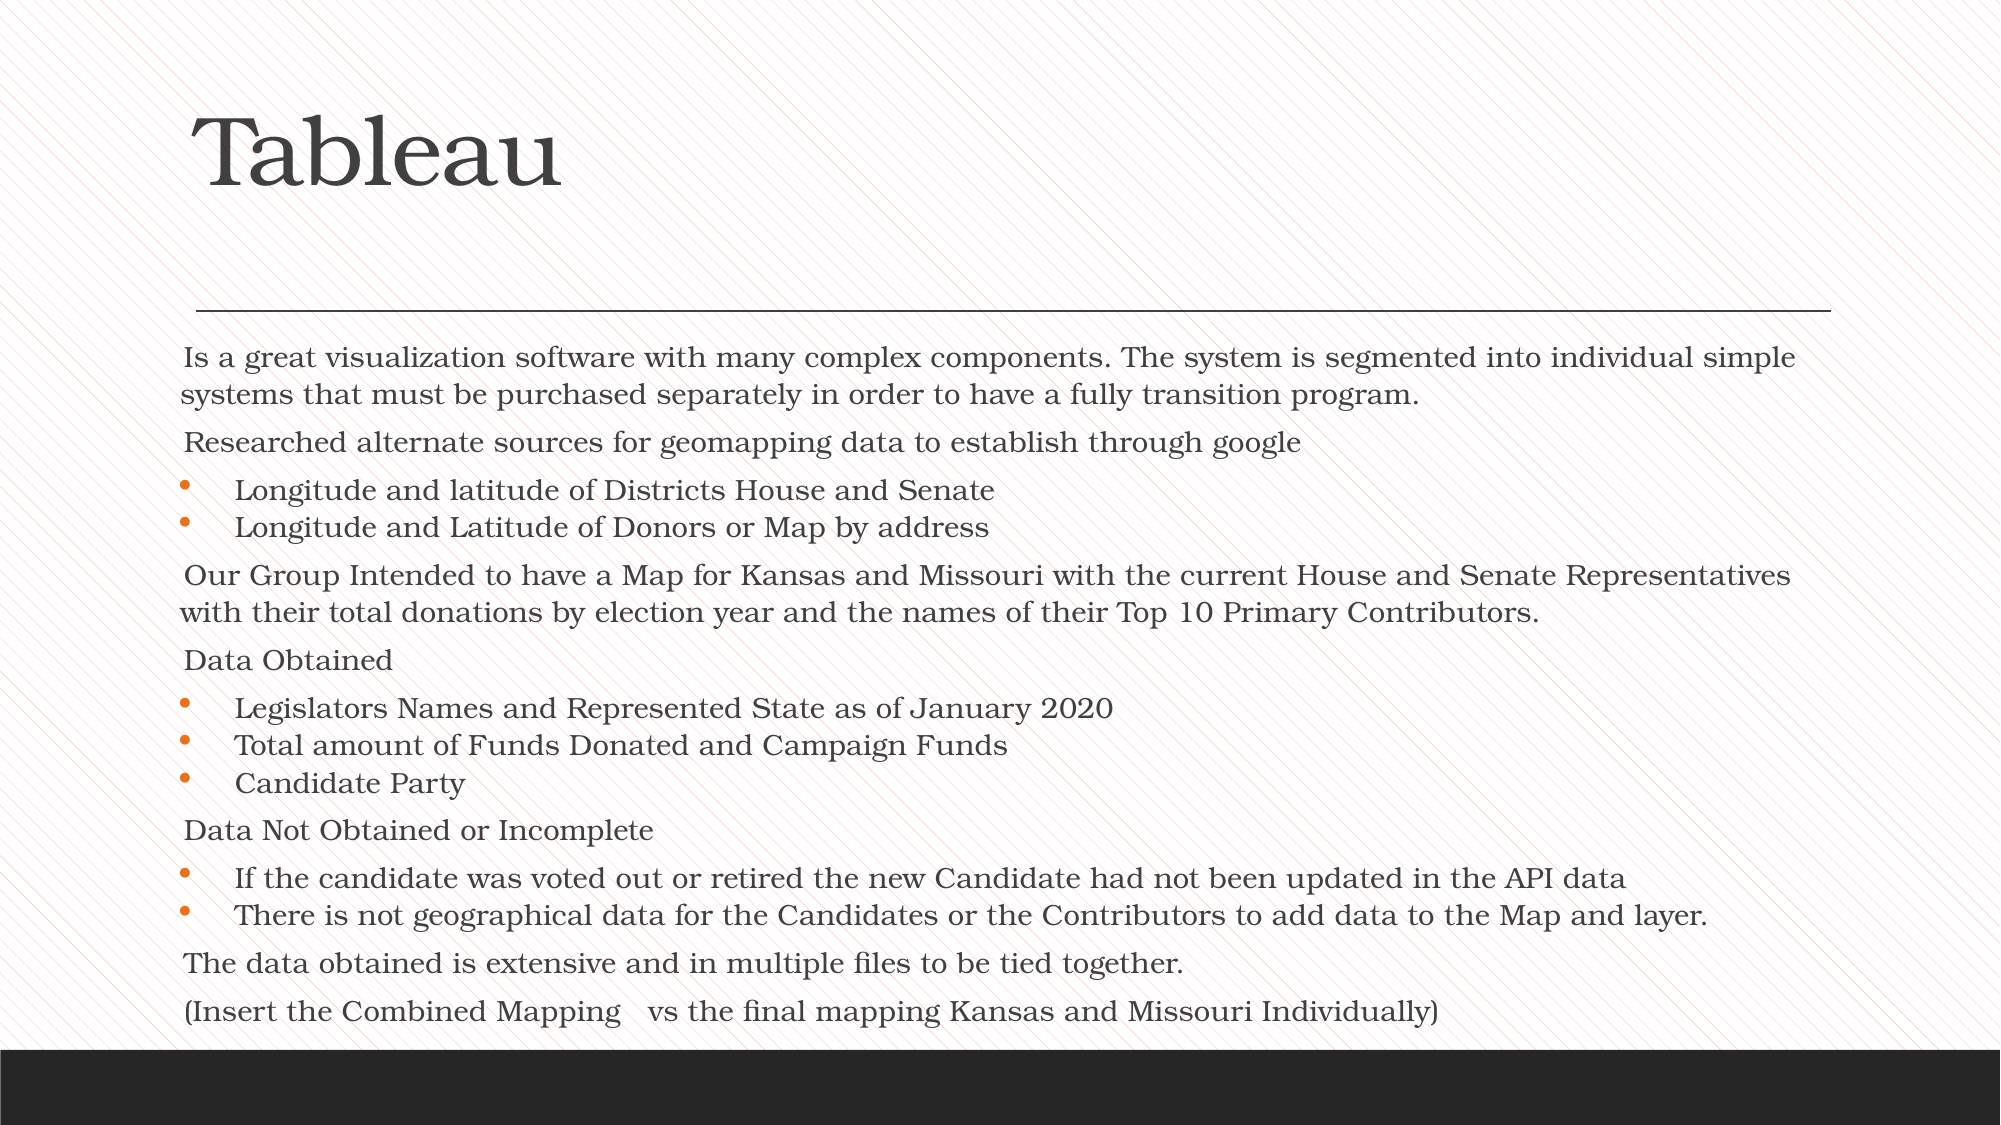

# Tableau
Is a great visualization software with many complex components. The system is segmented into individual simple systems that must be purchased separately in order to have a fully transition program.
Researched alternate sources for geomapping data to establish through google
Longitude and latitude of Districts House and Senate
Longitude and Latitude of Donors or Map by address
Our Group Intended to have a Map for Kansas and Missouri with the current House and Senate Representatives with their total donations by election year and the names of their Top 10 Primary Contributors.
Data Obtained
Legislators Names and Represented State as of January 2020
Total amount of Funds Donated and Campaign Funds
Candidate Party
Data Not Obtained or Incomplete
If the candidate was voted out or retired the new Candidate had not been updated in the API data
There is not geographical data for the Candidates or the Contributors to add data to the Map and layer.
The data obtained is extensive and in multiple files to be tied together.
(Insert the Combined Mapping   vs the final mapping Kansas and Missouri Individually)